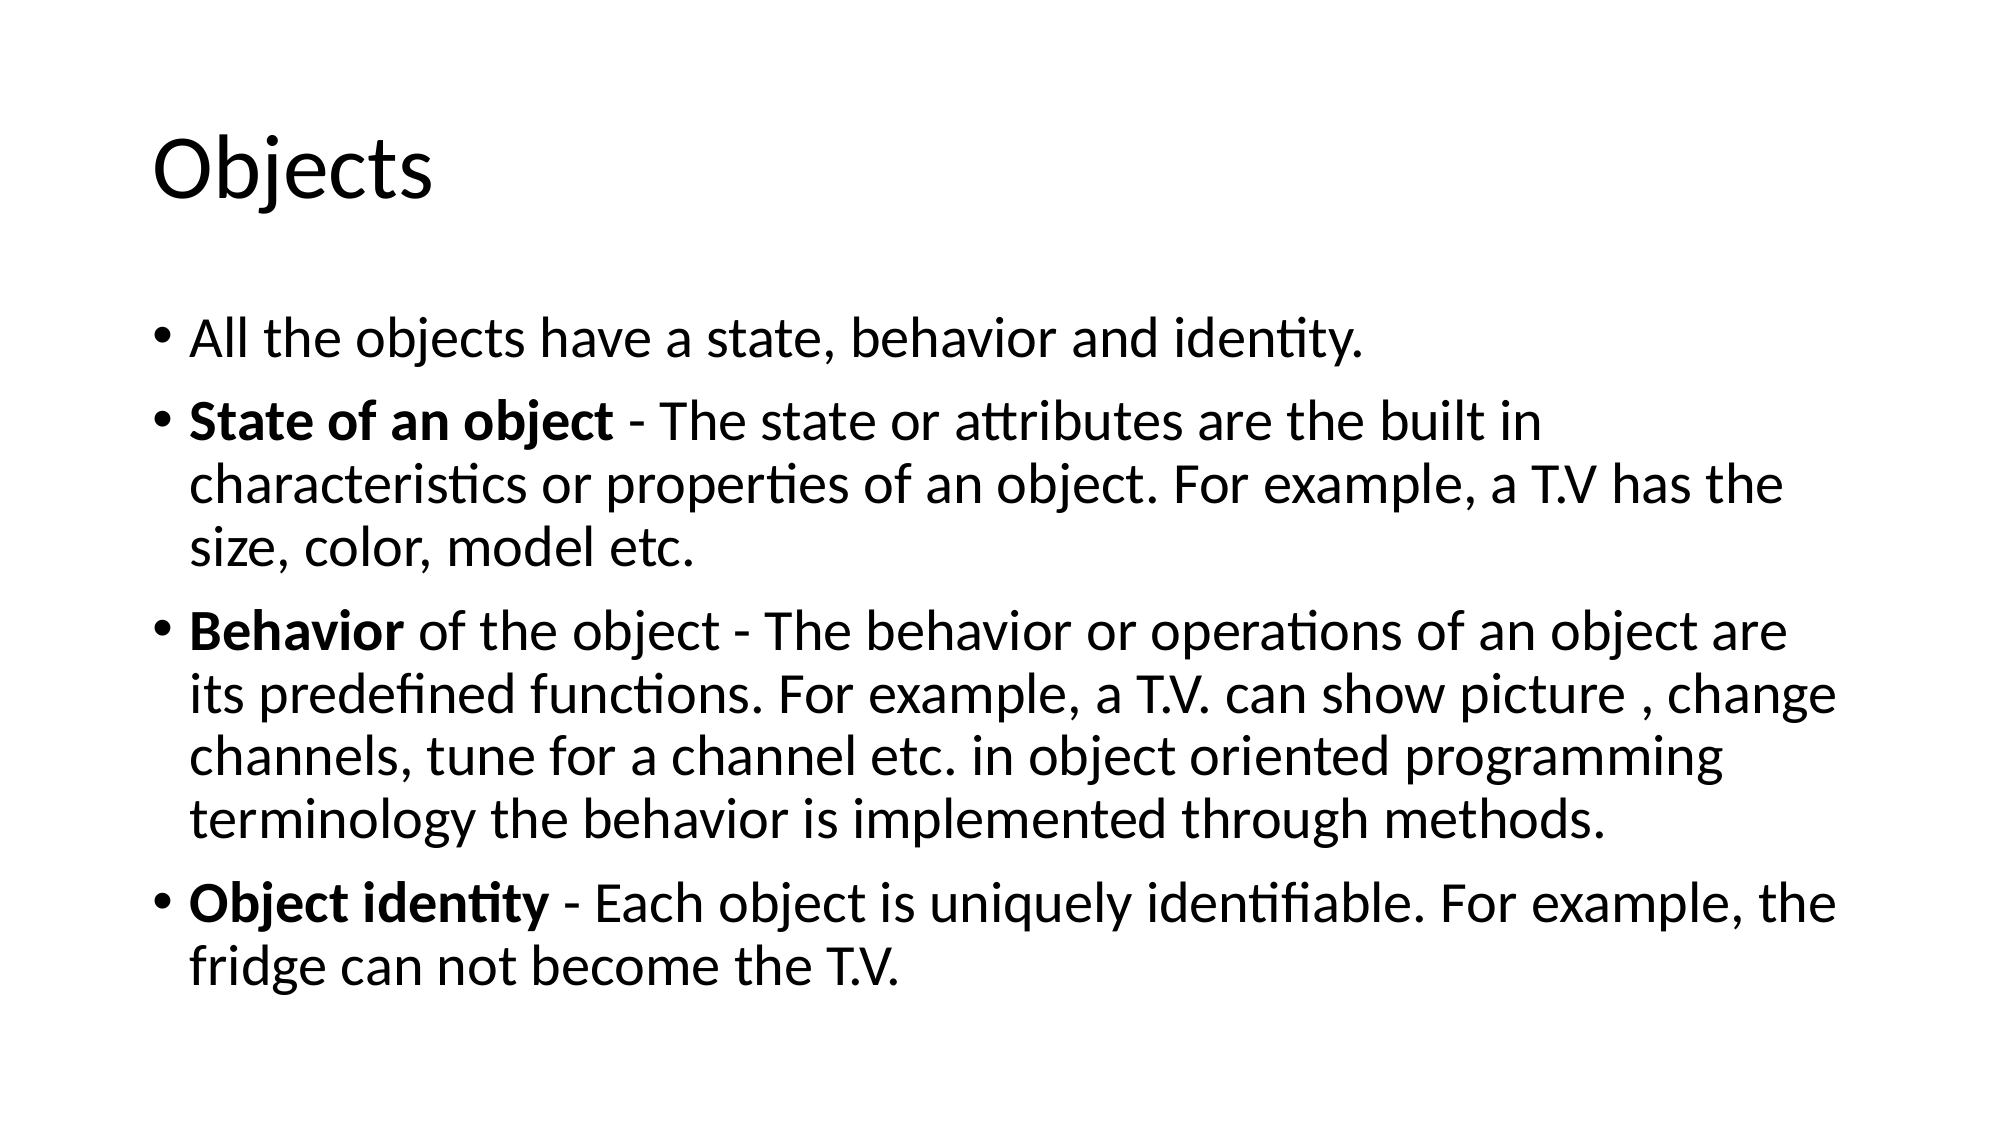

# Objects
All the objects have a state, behavior and identity.
State of an object - The state or attributes are the built in characteristics or properties of an object. For example, a T.V has the size, color, model etc.
Behavior of the object - The behavior or operations of an object are its predefined functions. For example, a T.V. can show picture , change channels, tune for a channel etc. in object oriented programming terminology the behavior is implemented through methods.
Object identity - Each object is uniquely identifiable. For example, the fridge can not become the T.V.